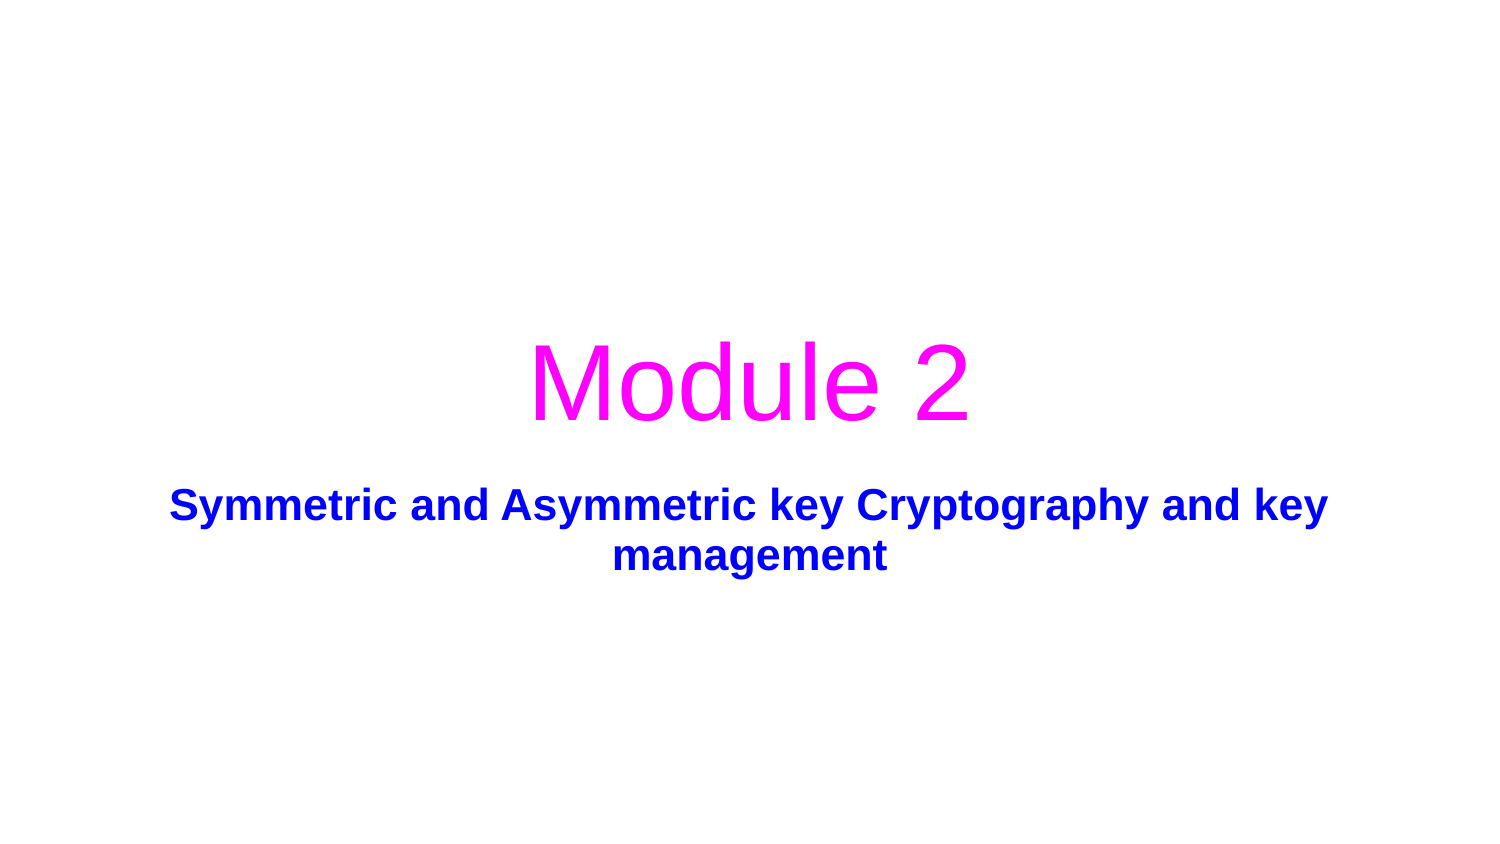

# Module 2
Symmetric and Asymmetric key Cryptography and key management